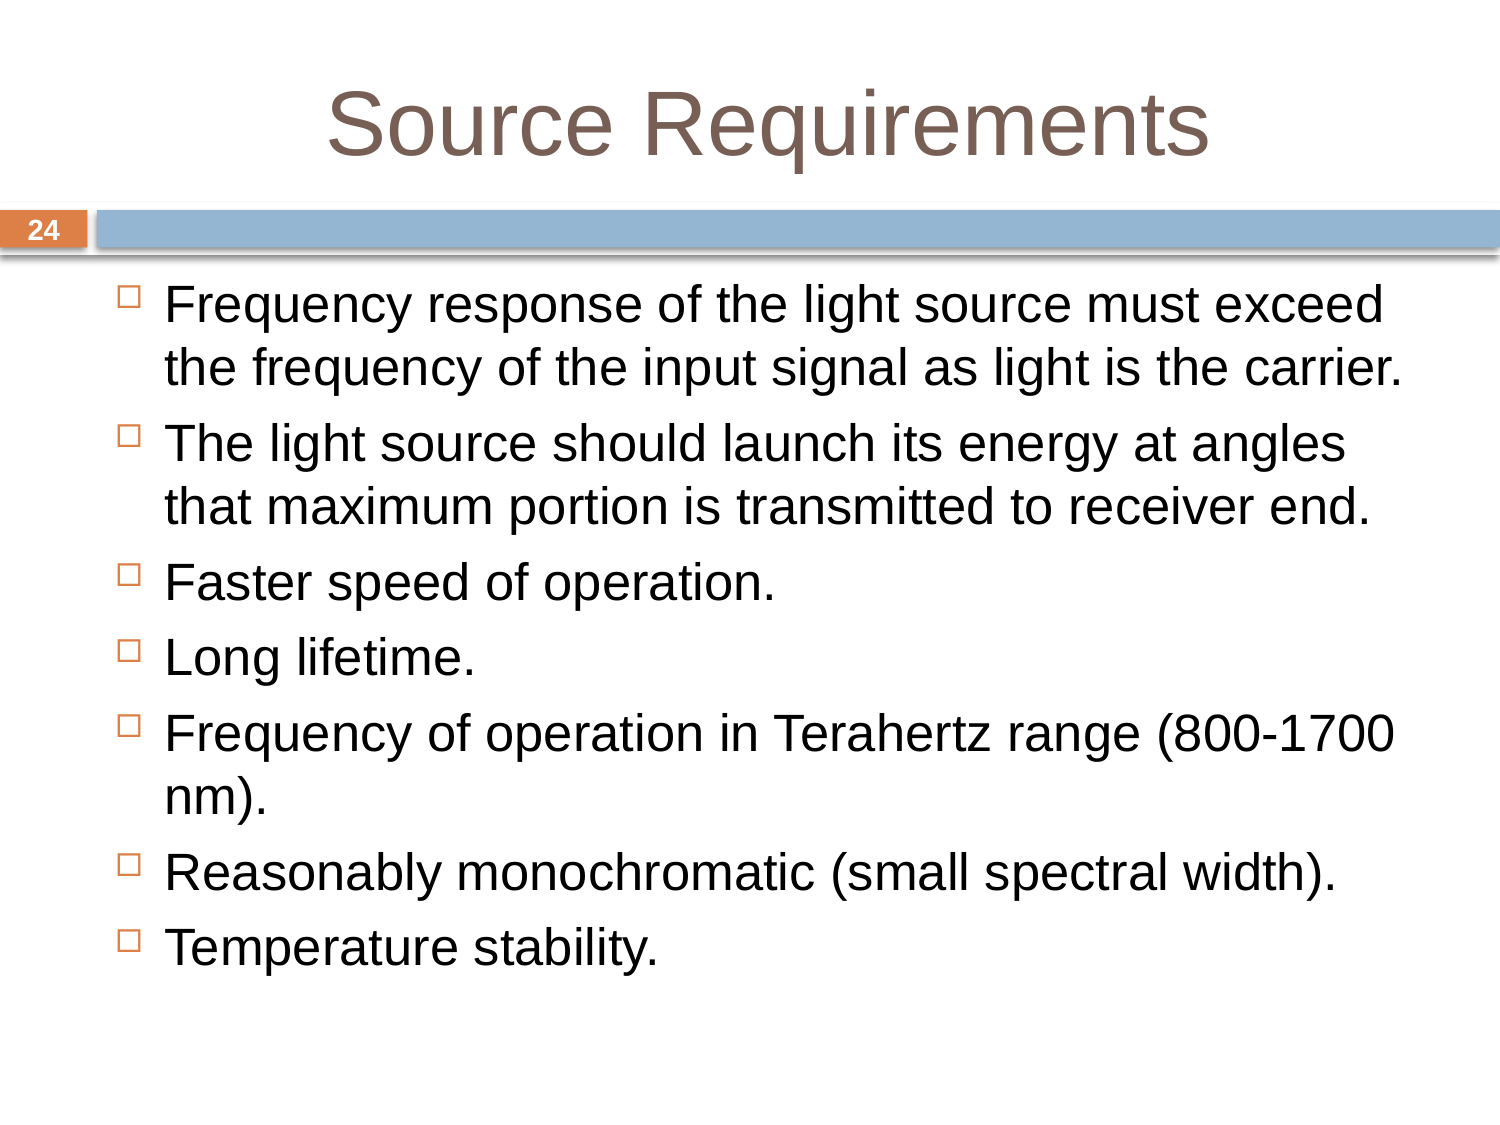

# Source Requirements
24
Frequency response of the light source must exceed the frequency of the input signal as light is the carrier.
The light source should launch its energy at angles that maximum portion is transmitted to receiver end.
Faster speed of operation.
Long lifetime.
Frequency of operation in Terahertz range (800-1700 nm).
Reasonably monochromatic (small spectral width).
Temperature stability.